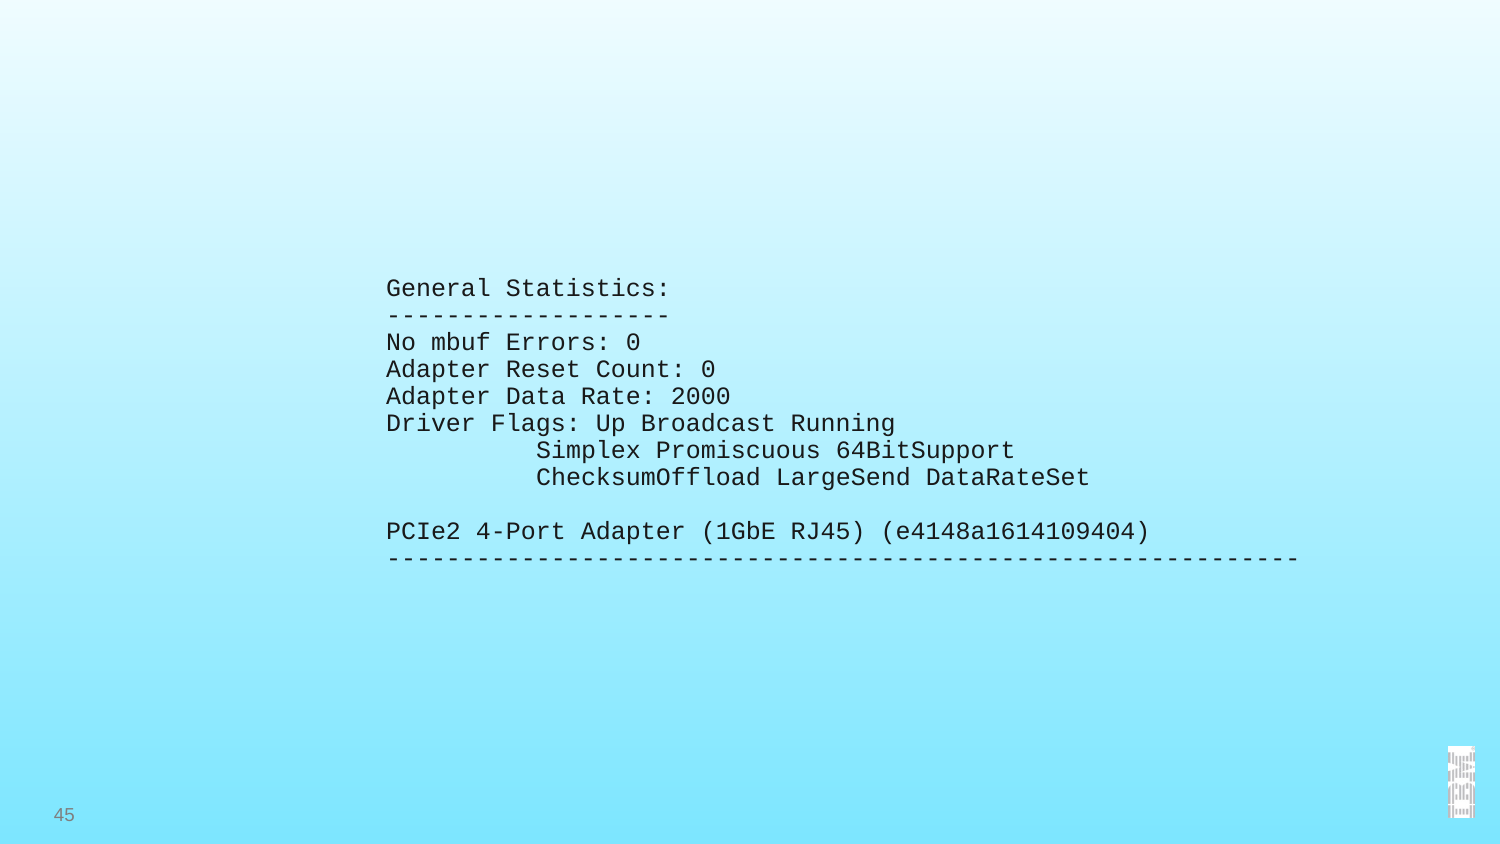

General Statistics:
-------------------
No mbuf Errors: 0
Adapter Reset Count: 0
Adapter Data Rate: 2000
Driver Flags: Up Broadcast Running
	Simplex Promiscuous 64BitSupport
	ChecksumOffload LargeSend DataRateSet

PCIe2 4-Port Adapter (1GbE RJ45) (e4148a1614109404)
-------------------------------------------------------------
45